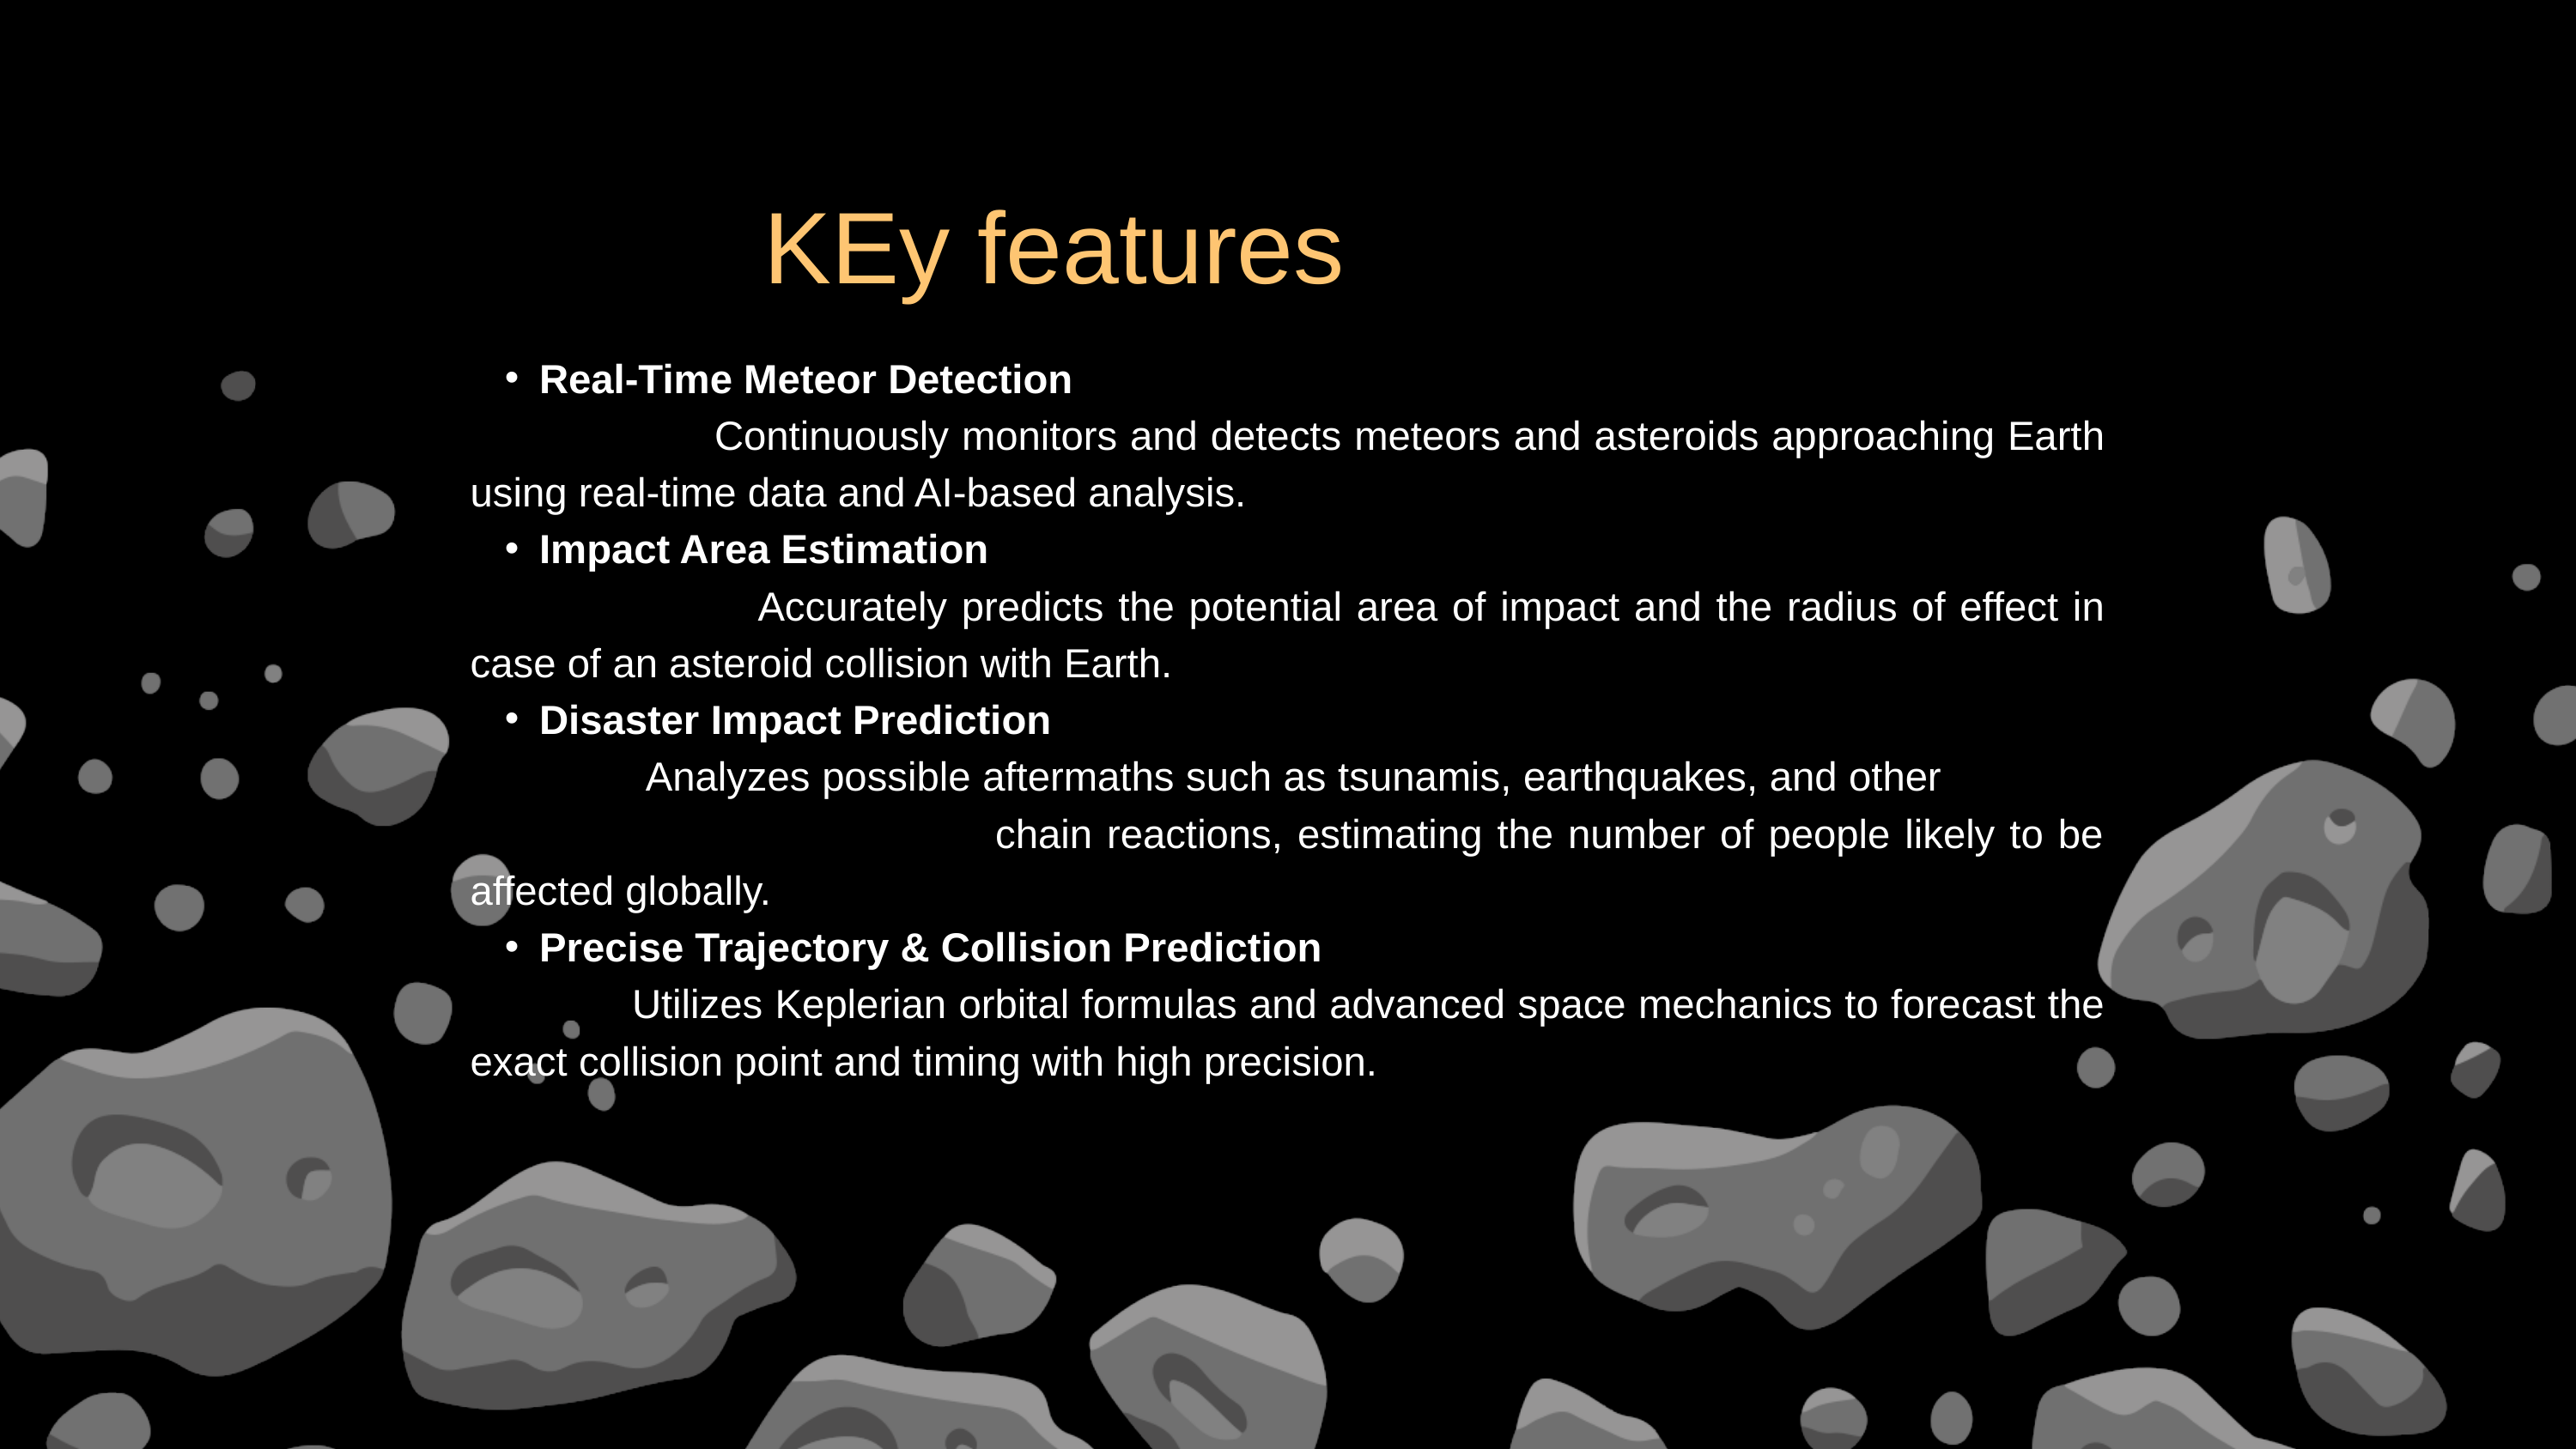

KEy features
Real-Time Meteor Detection
                   Continuously monitors and detects meteors and asteroids approaching Earth using real-time data and AI-based analysis.
Impact Area Estimation
                    Accurately predicts the potential area of impact and the radius of effect in case of an asteroid collision with Earth.
Disaster Impact Prediction
               Analyzes possible aftermaths such as tsunamis, earthquakes, and other                                                   chain reactions, estimating the number of people likely to be affected globally.
Precise Trajectory & Collision Prediction
             Utilizes Keplerian orbital formulas and advanced space mechanics to forecast the exact collision point and timing with high precision.